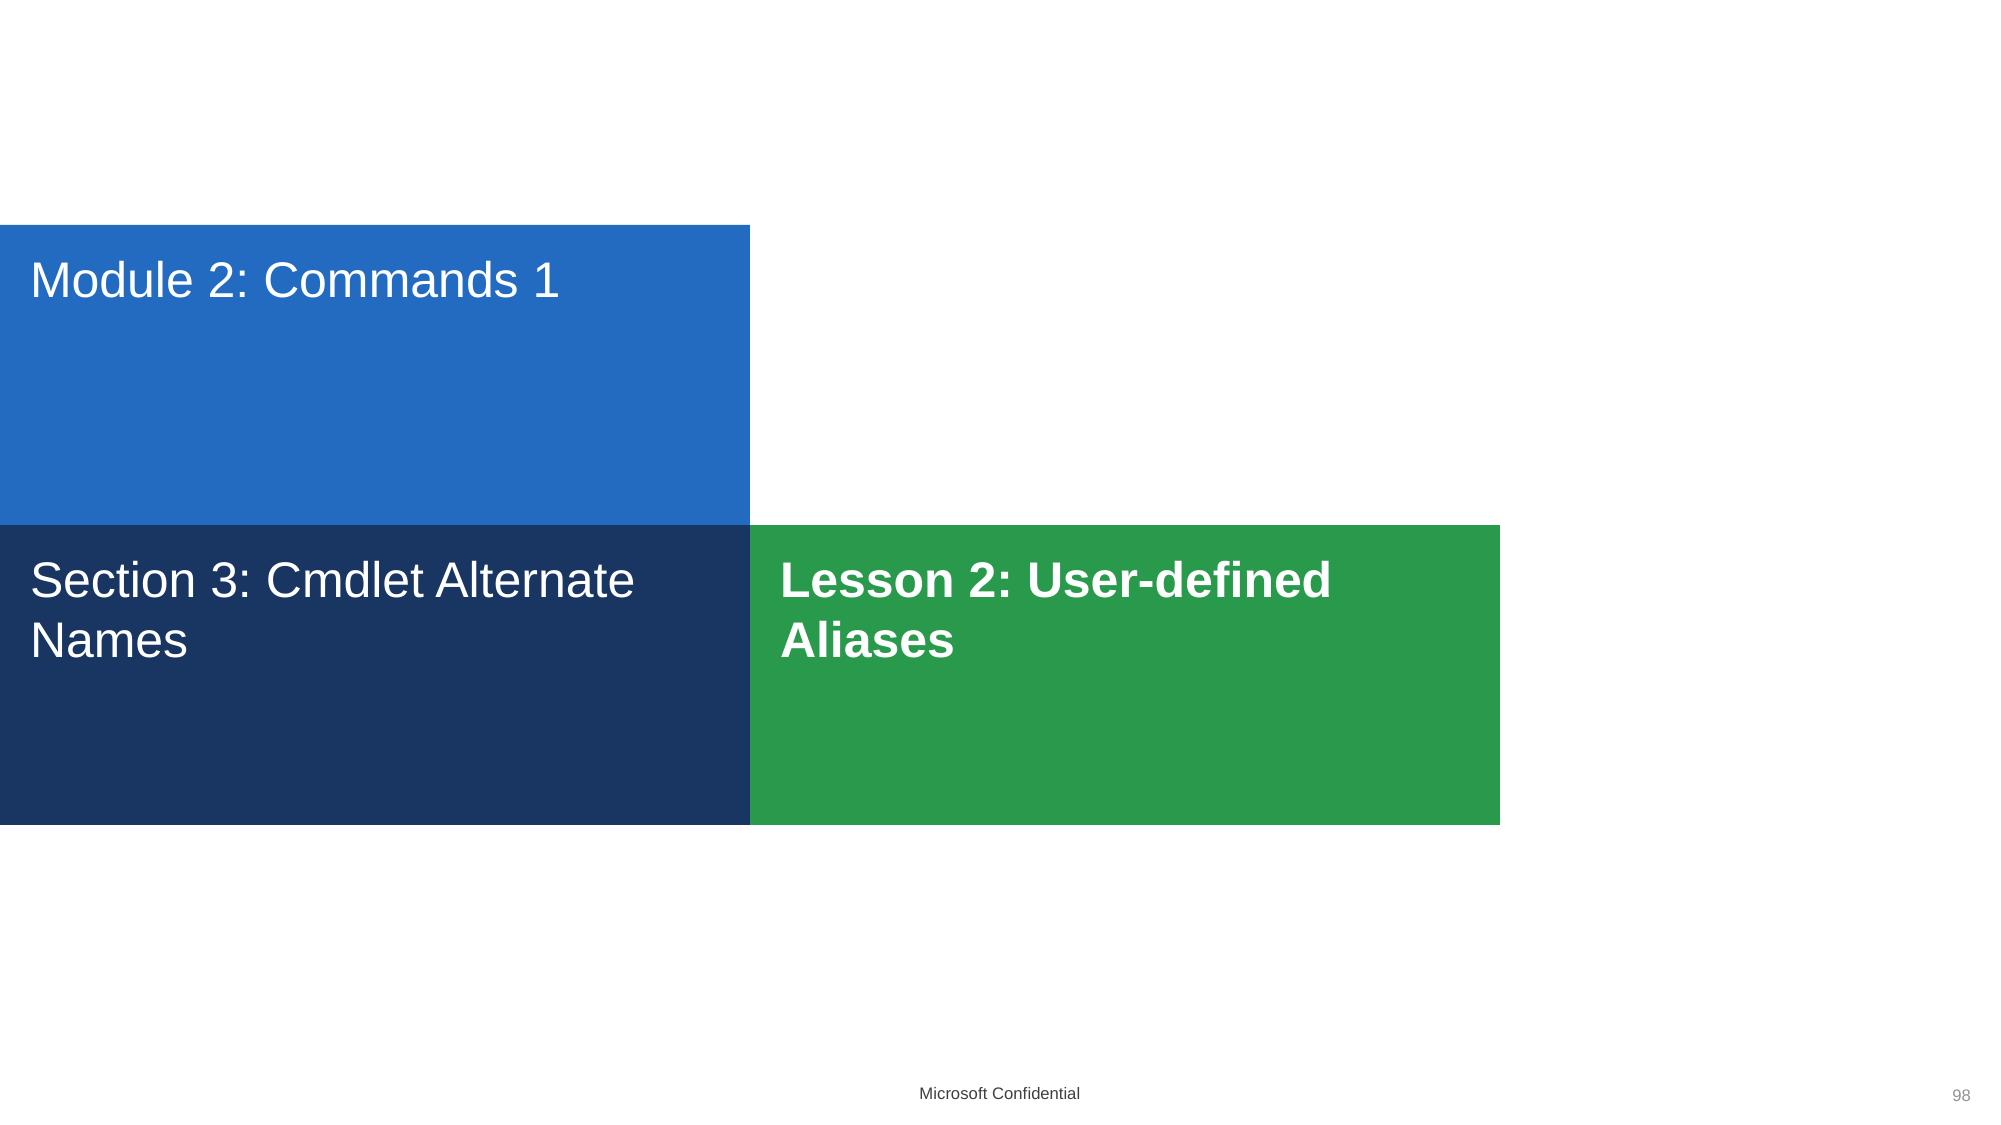

# Module 2: Commands 1
Section 3: Cmdlet Alternate Names
Lesson 2: User-defined Aliases
98